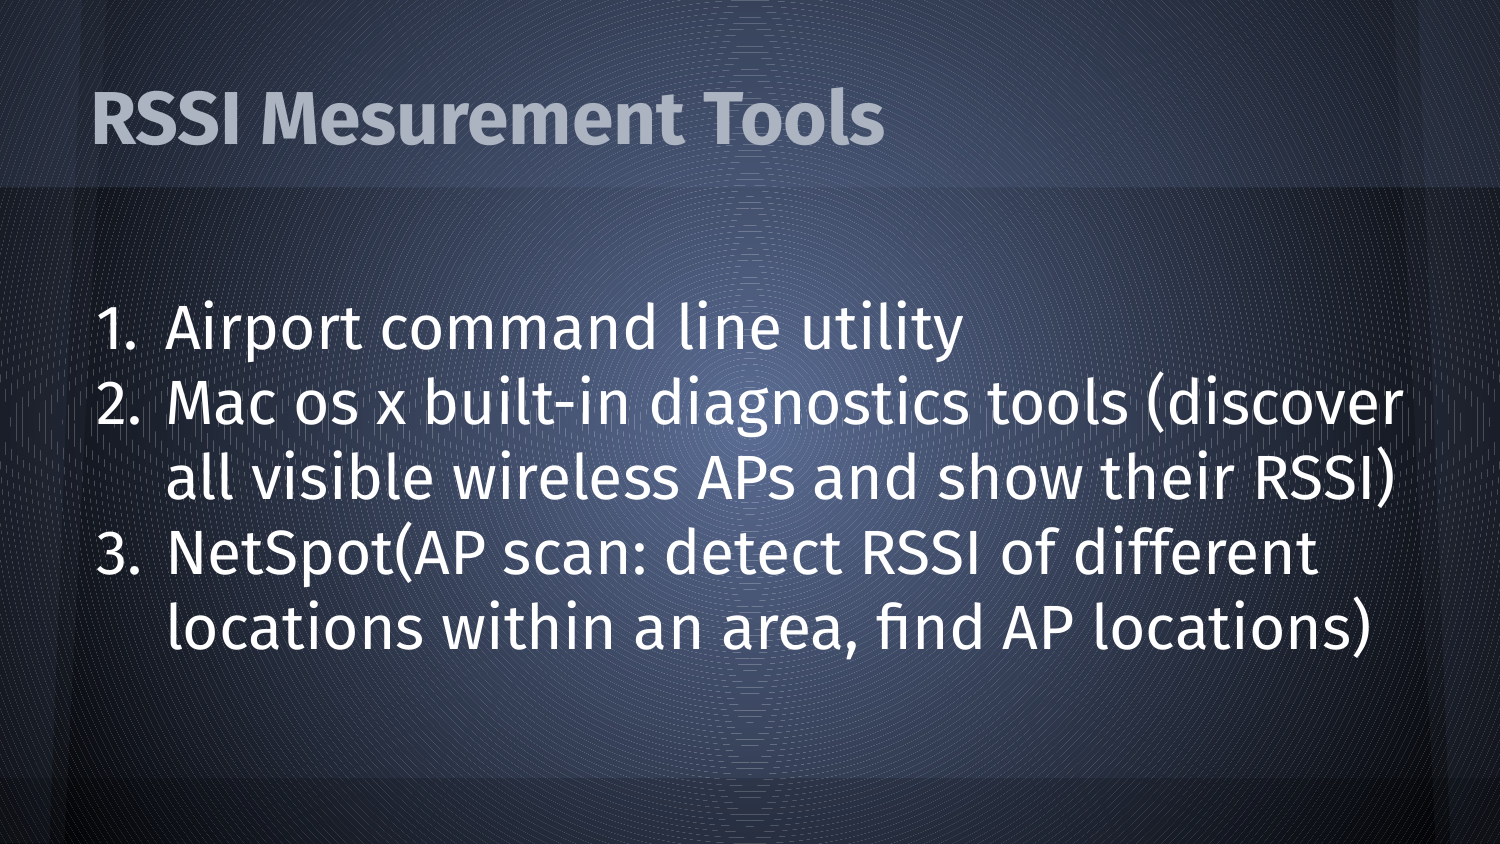

# RSSI Mesurement Tools

Airport command line utility
Mac os x built-in diagnostics tools (discover all visible wireless APs and show their RSSI)
NetSpot(AP scan: detect RSSI of different locations within an area, find AP locations)